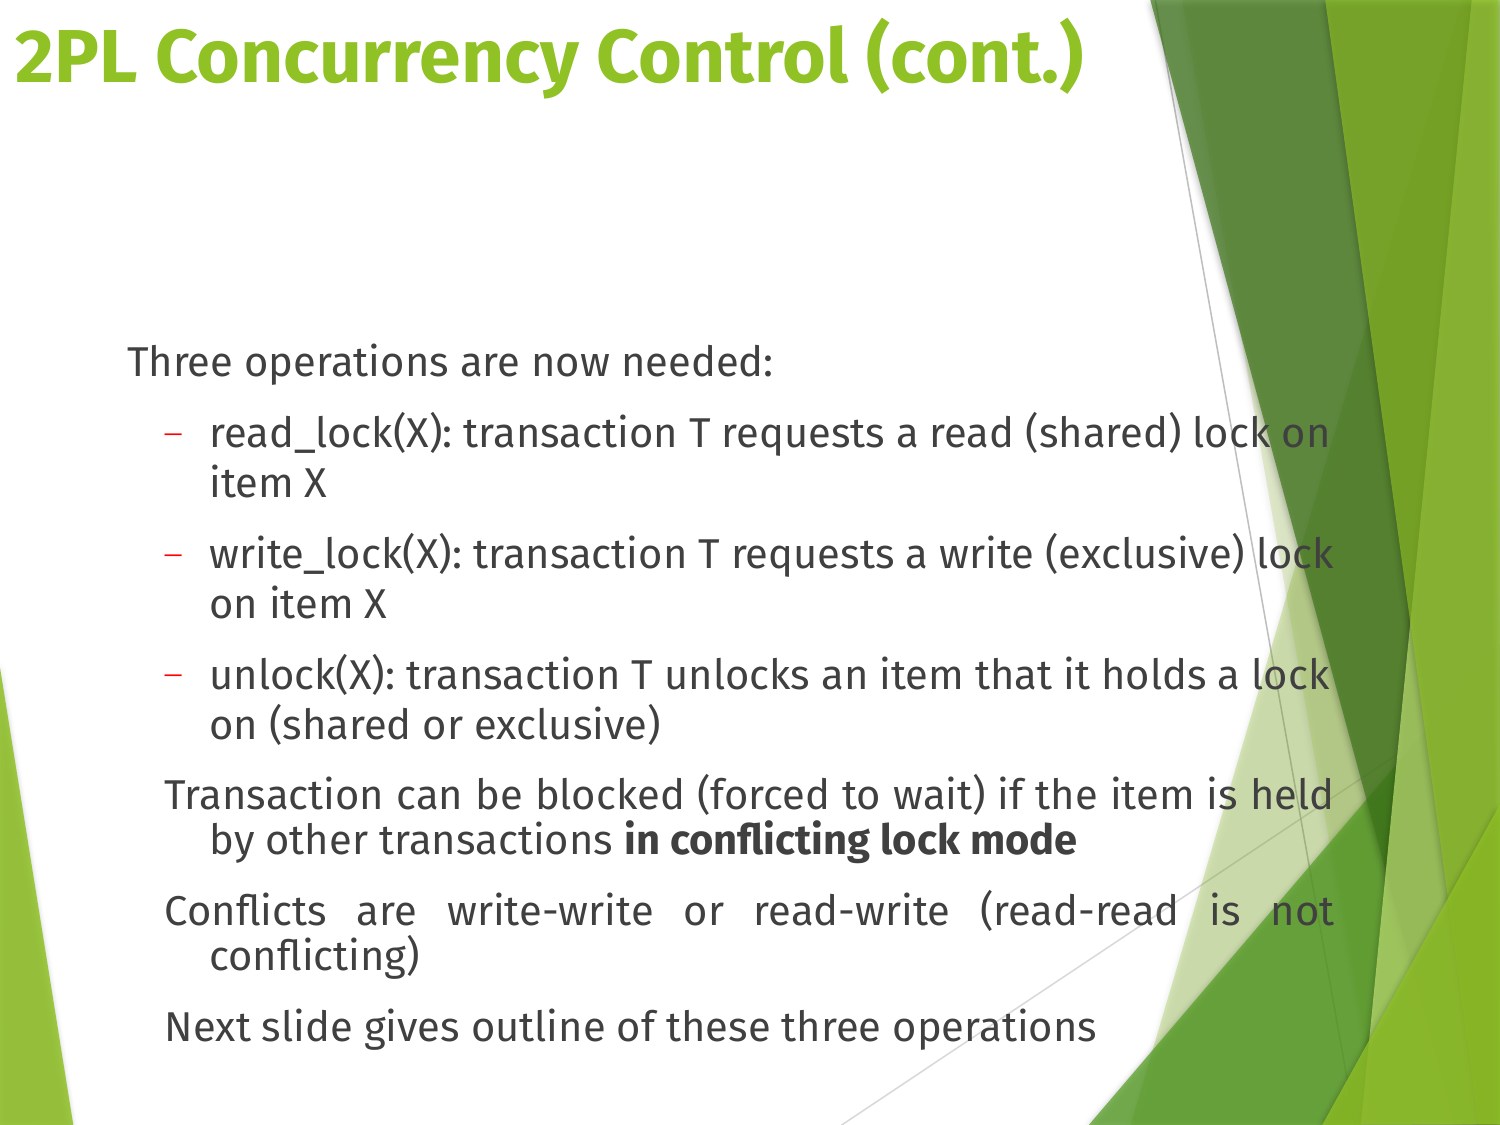

# 2PL Concurrency Control (cont.)

	Three operations are now needed:
read_lock(X): transaction T requests a read (shared) lock on item X
write_lock(X): transaction T requests a write (exclusive) lock on item X
unlock(X): transaction T unlocks an item that it holds a lock on (shared or exclusive)
Transaction can be blocked (forced to wait) if the item is held by other transactions in conflicting lock mode
Conflicts are write-write or read-write (read-read is not conflicting)
Next slide gives outline of these three operations